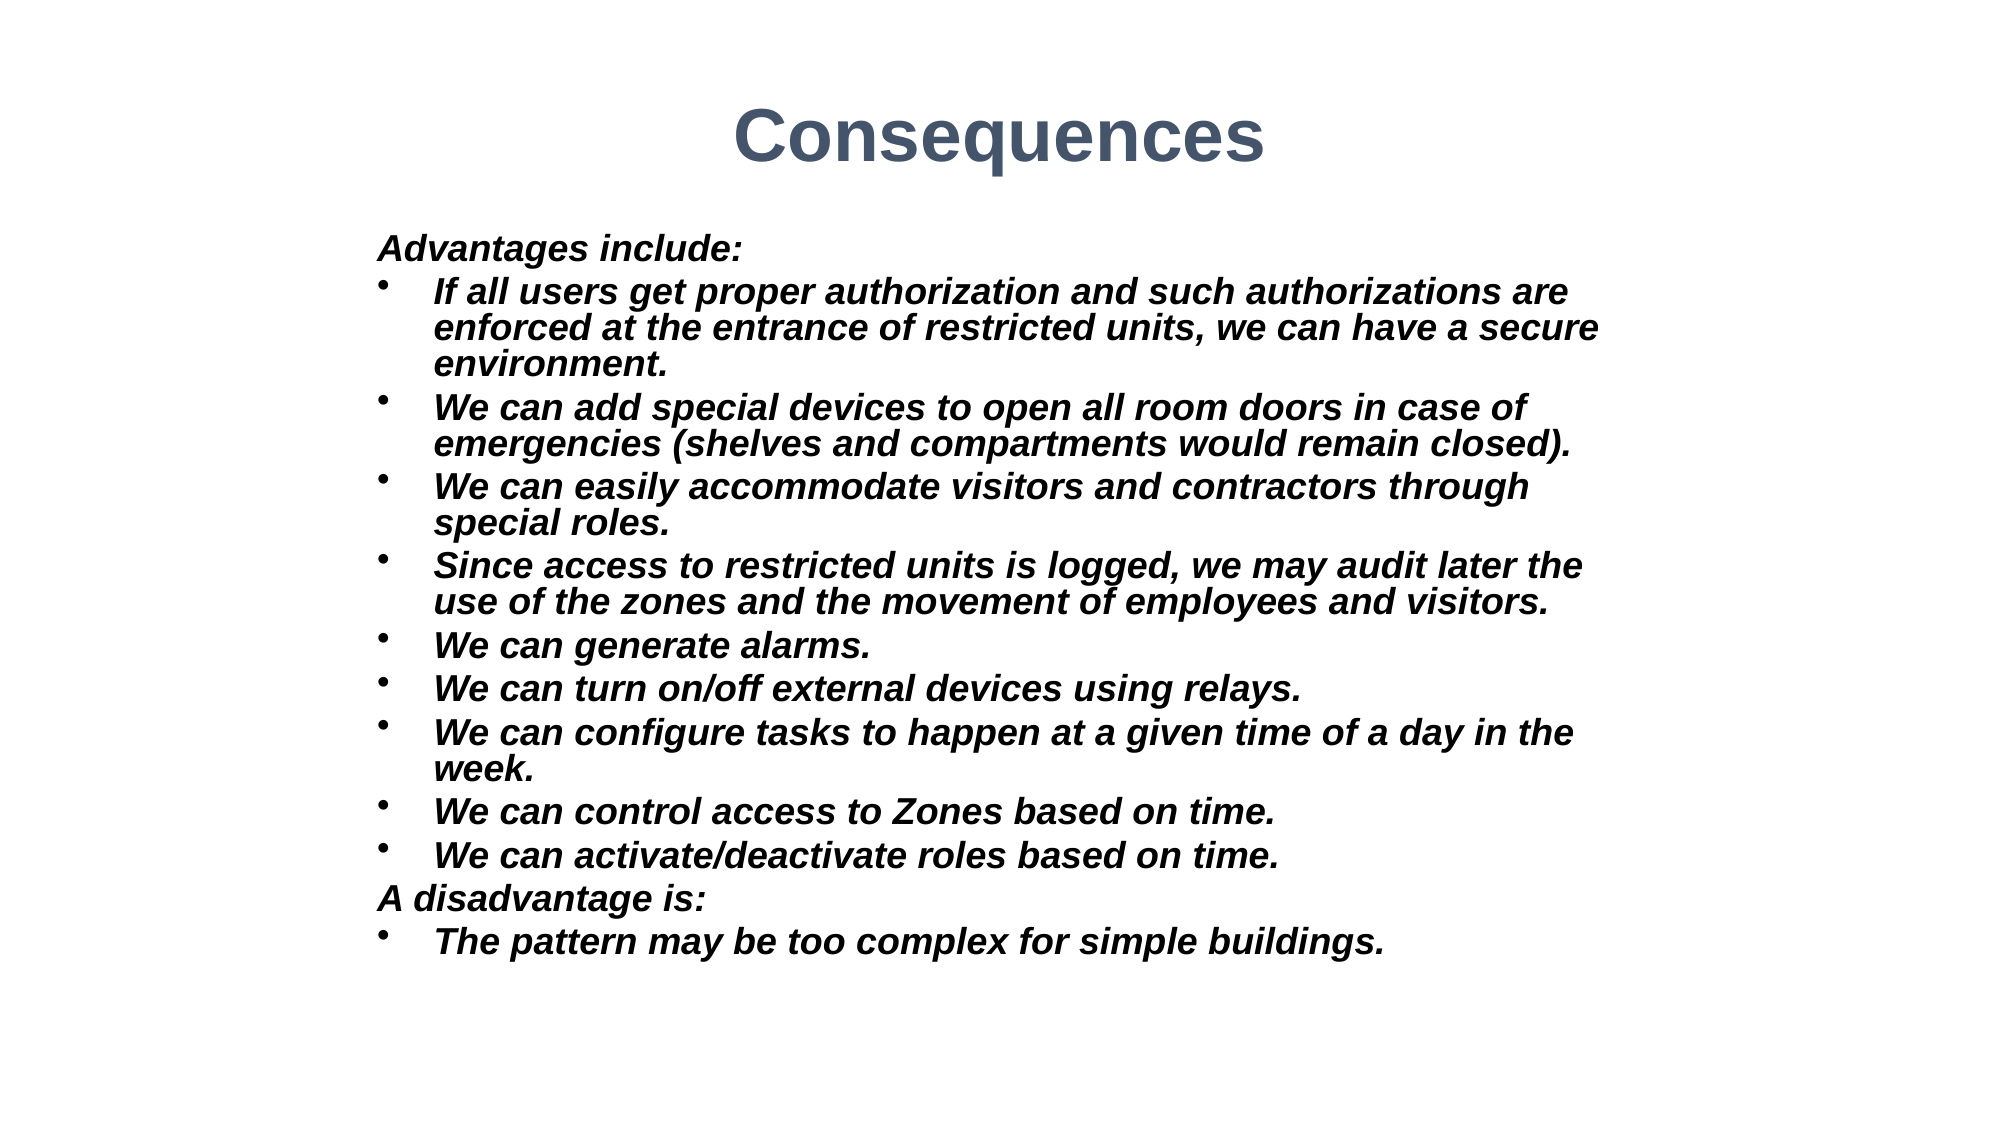

Consequences
Advantages include:
If all users get proper authorization and such authorizations are enforced at the entrance of restricted units, we can have a secure environment.
We can add special devices to open all room doors in case of emergencies (shelves and compartments would remain closed).
We can easily accommodate visitors and contractors through special roles.
Since access to restricted units is logged, we may audit later the use of the zones and the movement of employees and visitors.
We can generate alarms.
We can turn on/off external devices using relays.
We can configure tasks to happen at a given time of a day in the week.
We can control access to Zones based on time.
We can activate/deactivate roles based on time.
A disadvantage is:
The pattern may be too complex for simple buildings.